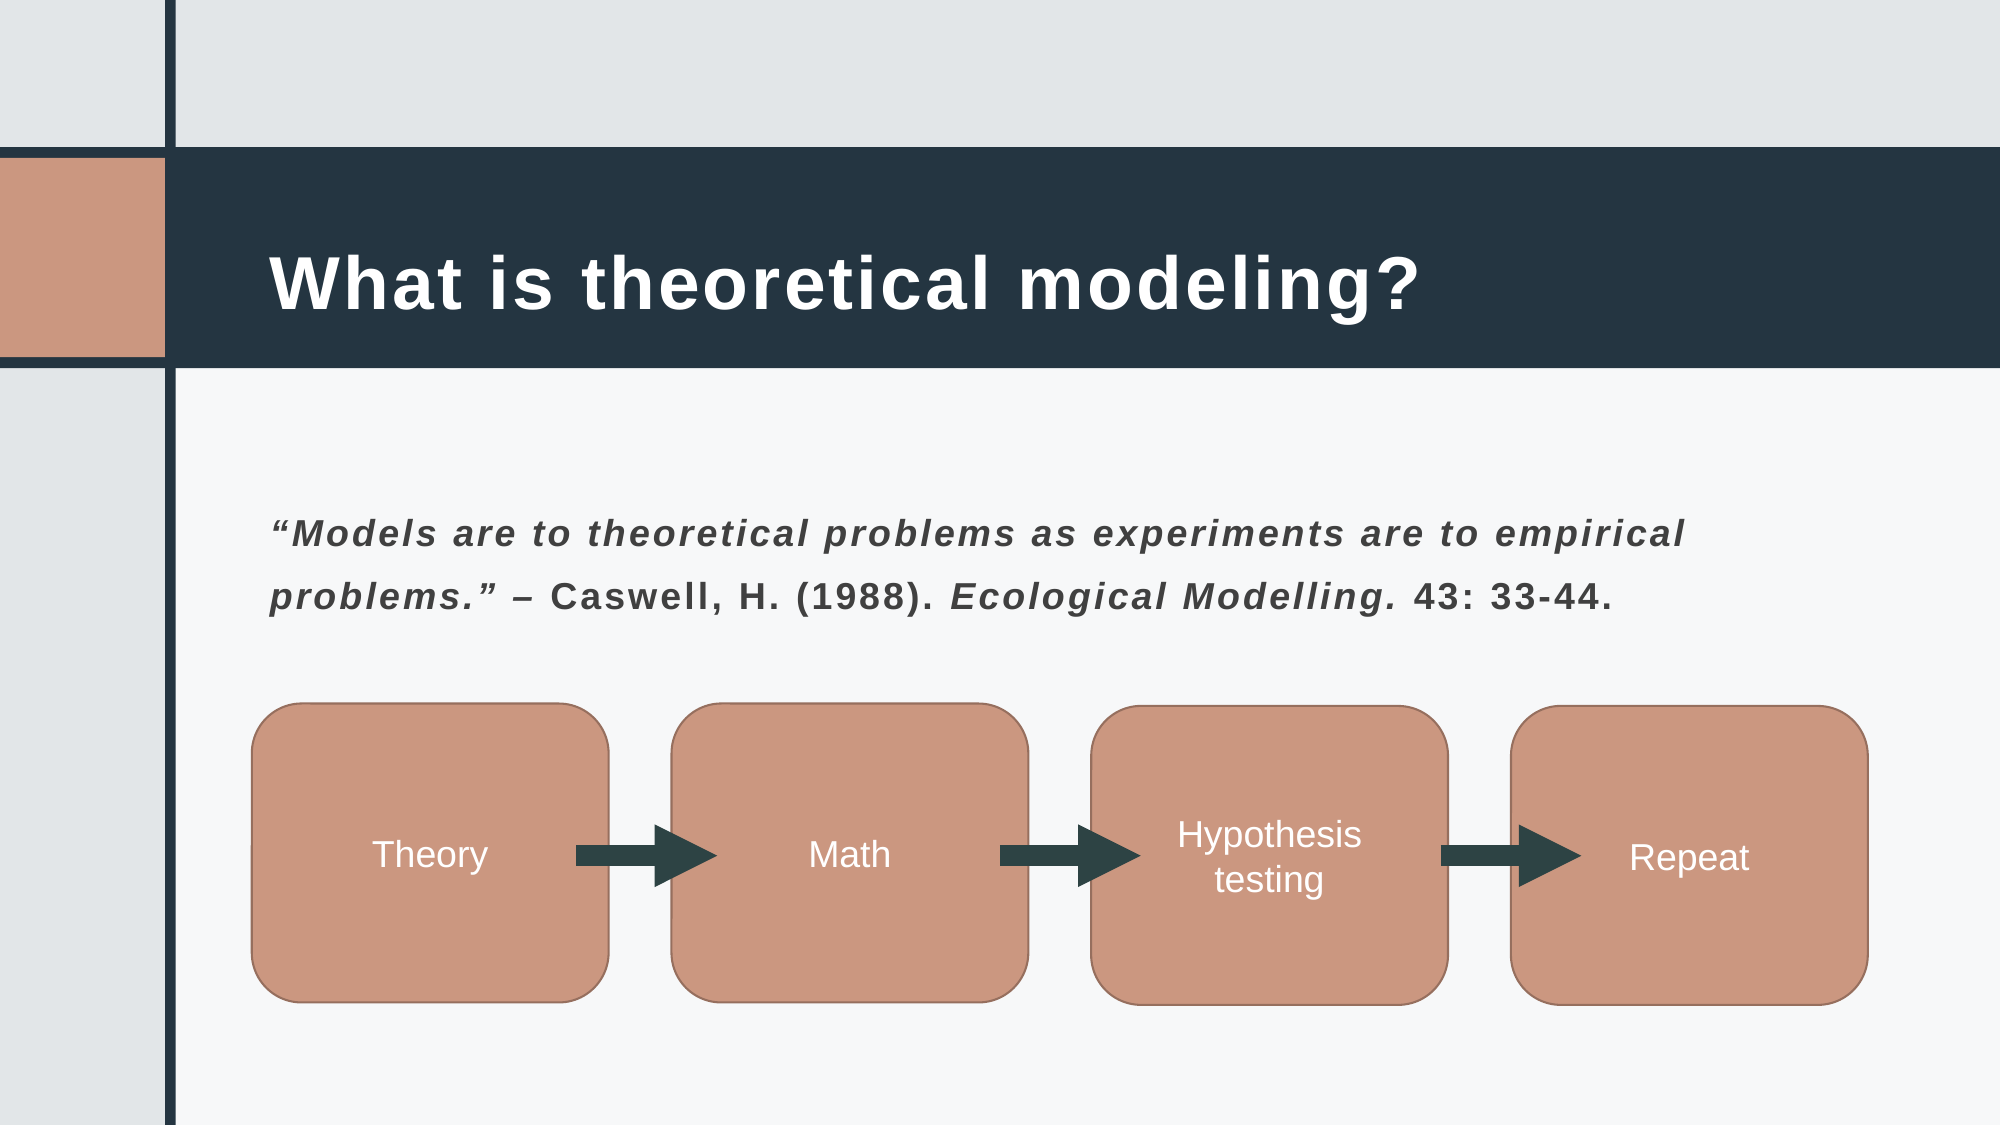

# What is theoretical modeling?

“Models are to theoretical problems as experiments are to empirical problems.” – Caswell, H. (1988). Ecological Modelling. 43: 33-44.

Theory
Math
Repeat
Hypothesis testing